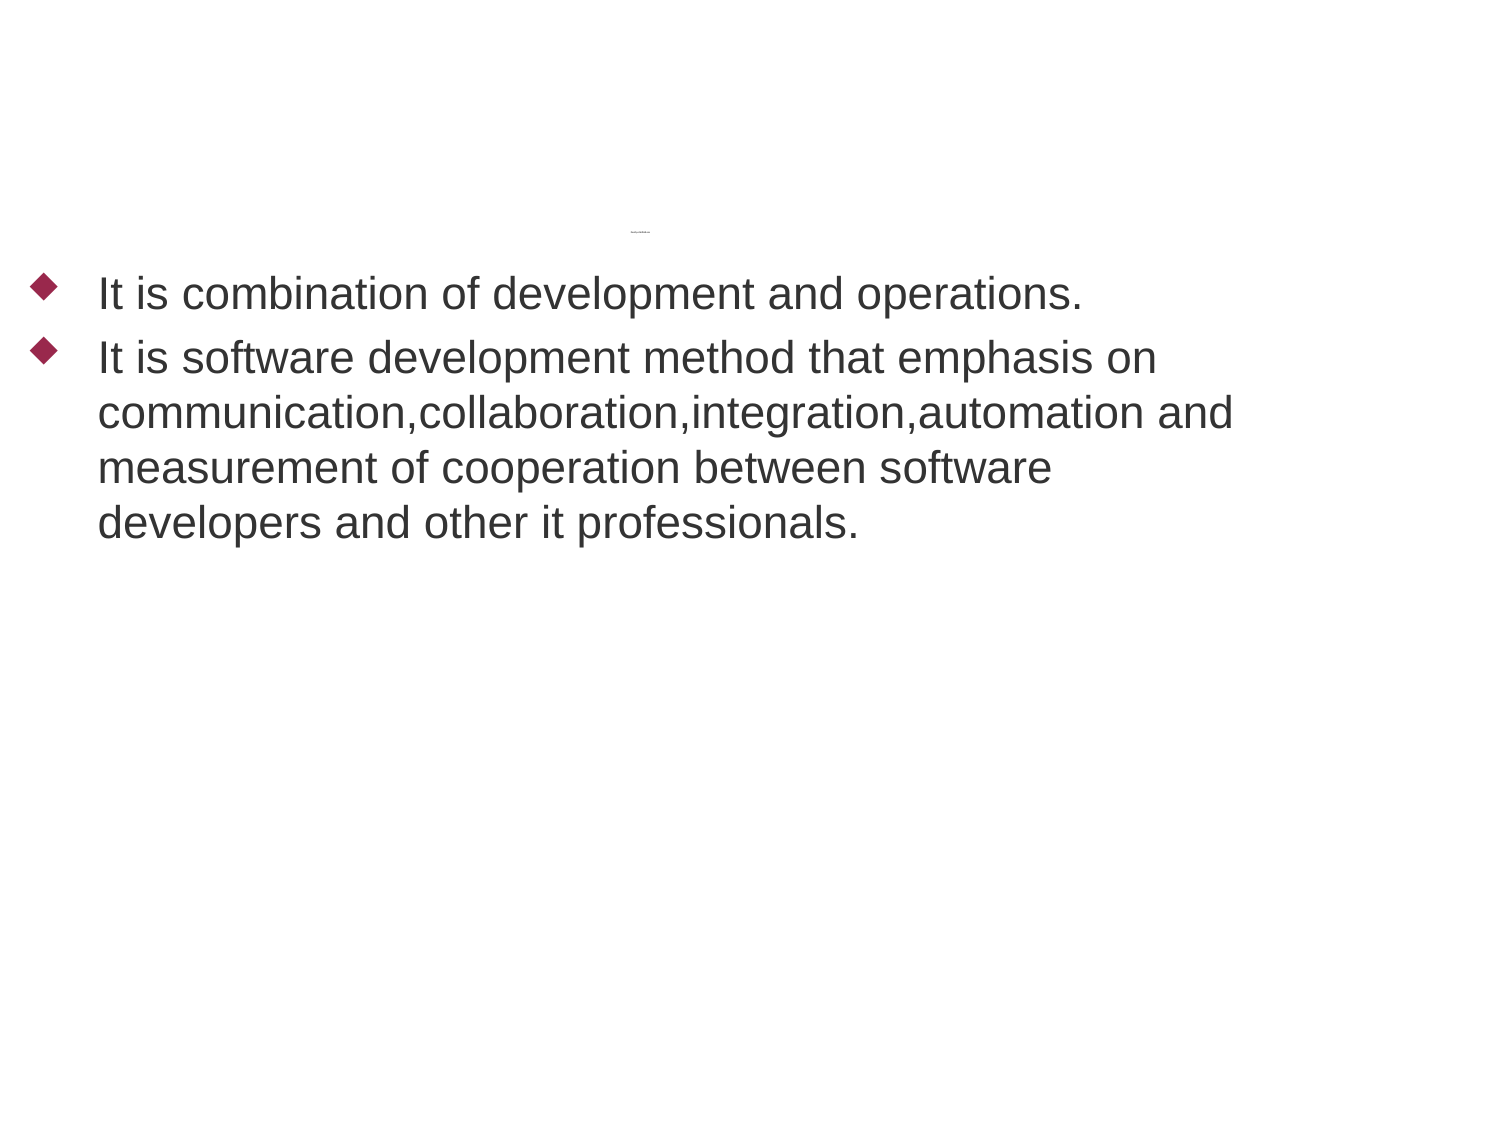

DevOps Definitions
It is combination of development and operations.
It is software development method that emphasis on  communication,collaboration,integration,automation and measurement of cooperation between software developers and other it professionals.